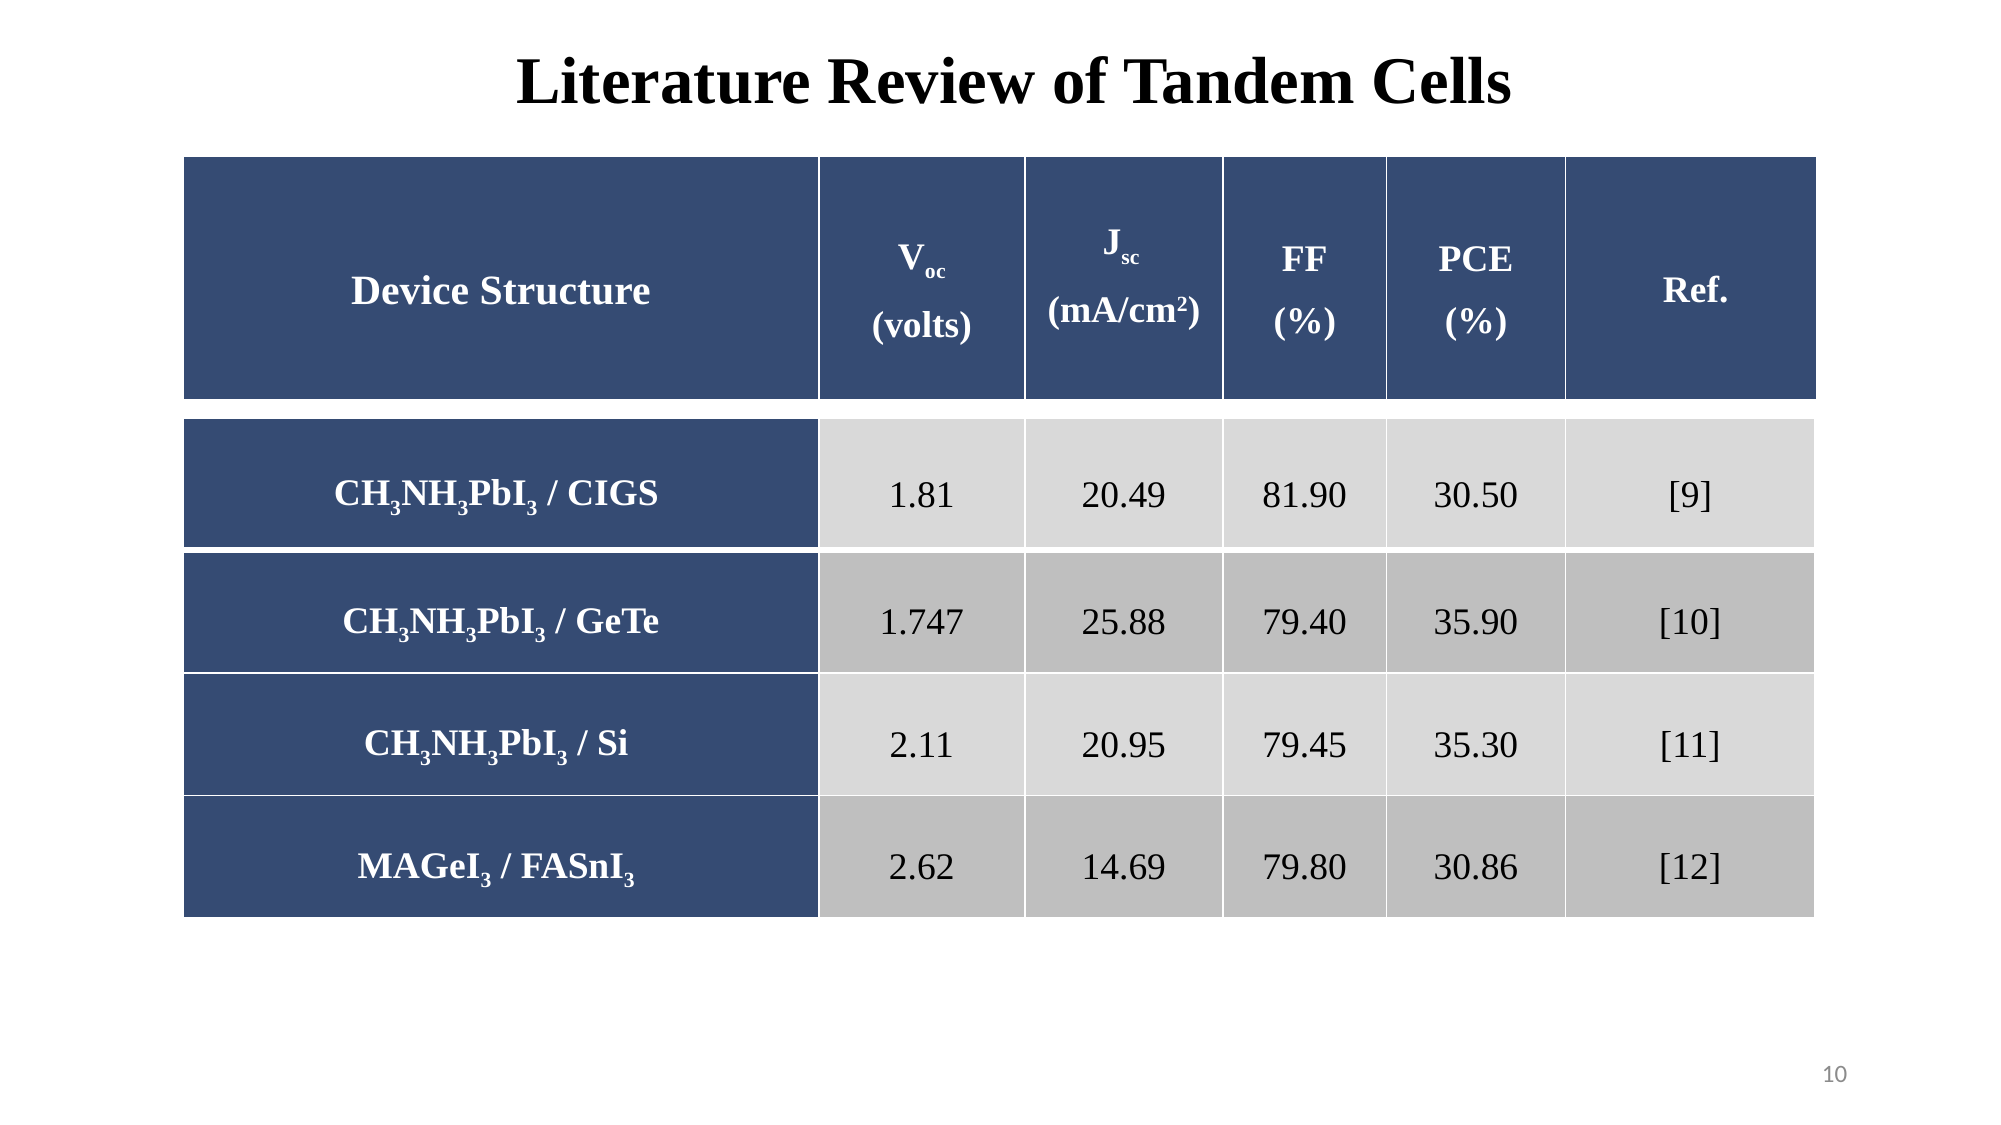

Literature Review of Tandem Cells
| Device Structure | Voc (volts) | Jsc (mA/cm2) | FF (%) | PCE (%) | Ref. |
| --- | --- | --- | --- | --- | --- |
| CH3NH3PbI3 / CIGS | 1.81 | 20.49 | 81.90 | 30.50 | [9] |
| --- | --- | --- | --- | --- | --- |
| CH3NH3PbI3 / GeTe | 1.747 | 25.88 | 79.40 | 35.90 | [10] |
| CH3NH3PbI3 / Si | 2.11 | 20.95 | 79.45 | 35.30 | [11] |
| MAGeI3 / FASnI3 | 2.62 | 14.69 | 79.80 | 30.86 | [12] |
10